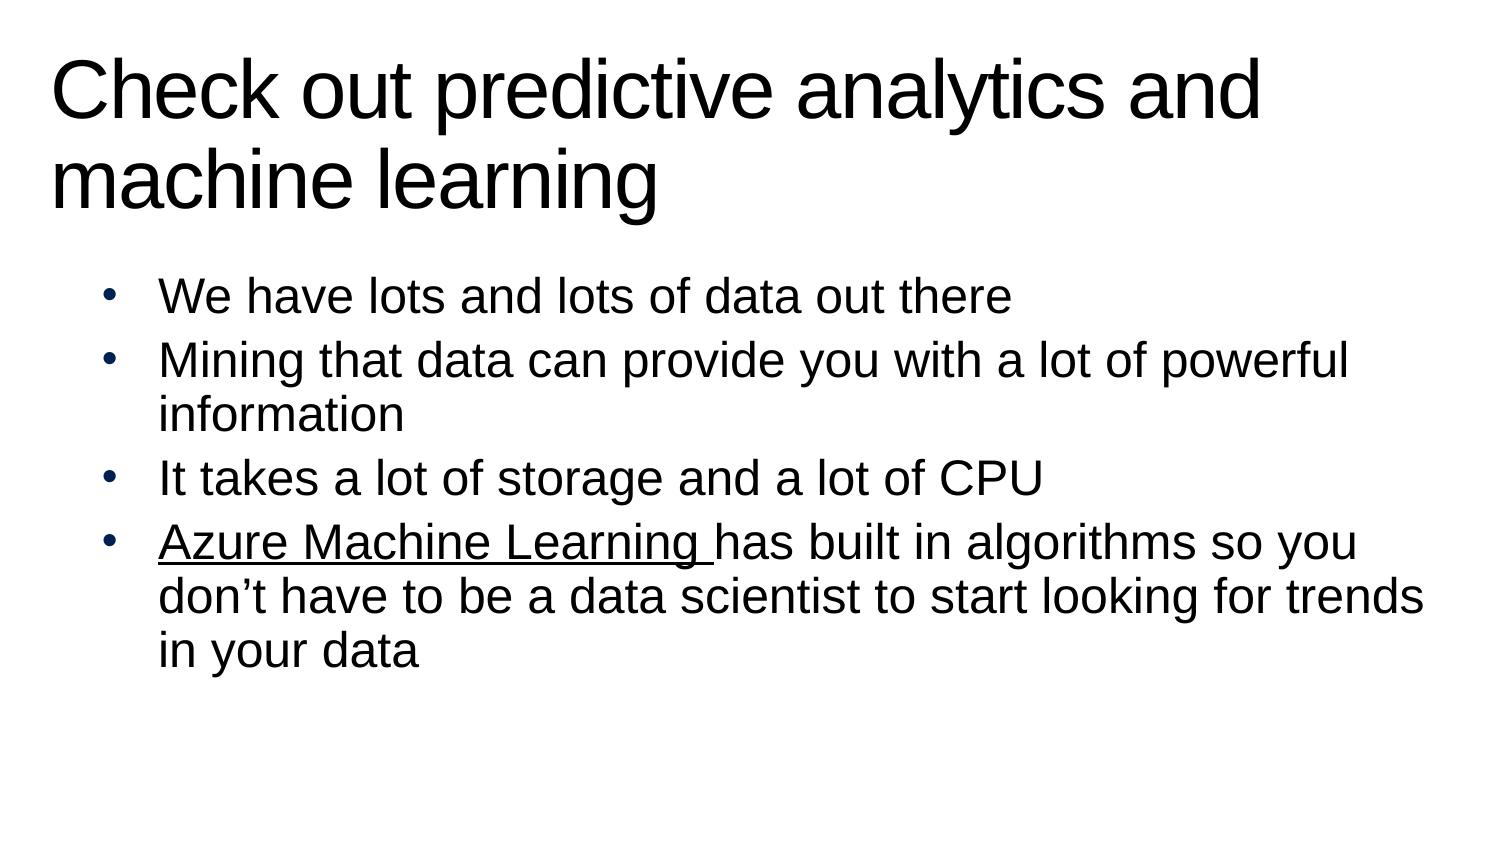

# Check out predictive analytics and machine learning
We have lots and lots of data out there
Mining that data can provide you with a lot of powerful information
It takes a lot of storage and a lot of CPU
Azure Machine Learning has built in algorithms so you don’t have to be a data scientist to start looking for trends in your data